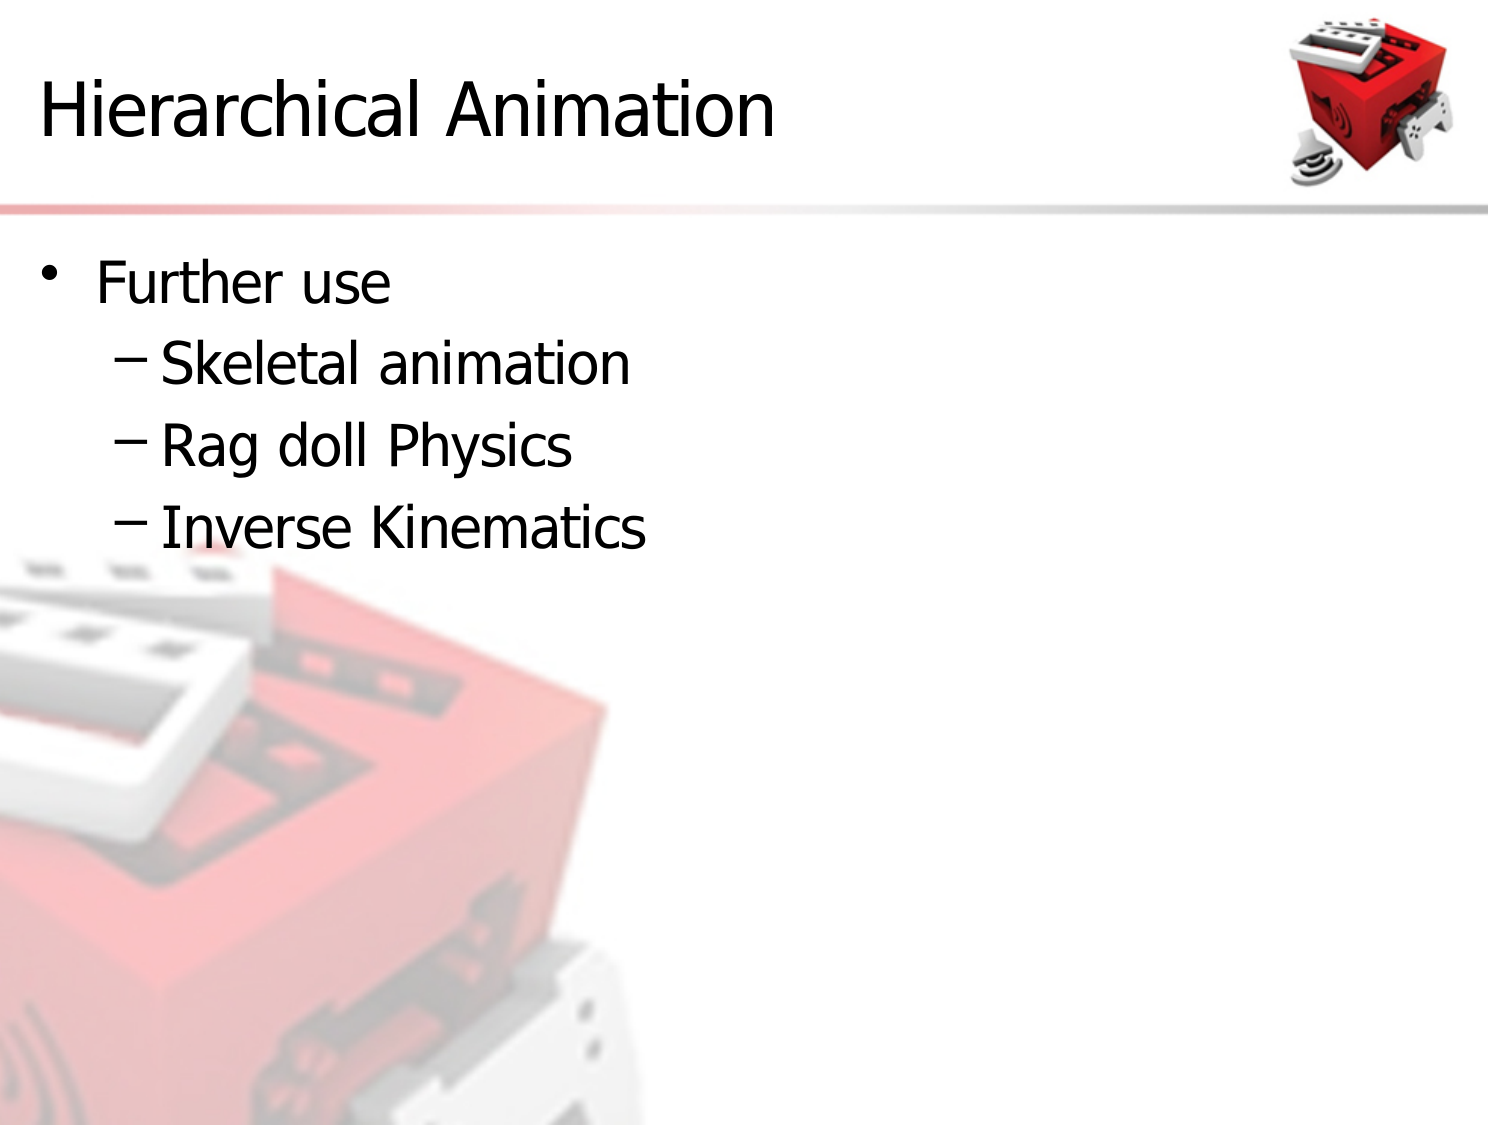

# Hierarchical Animation
Further use
Skeletal animation
Rag doll Physics
Inverse Kinematics